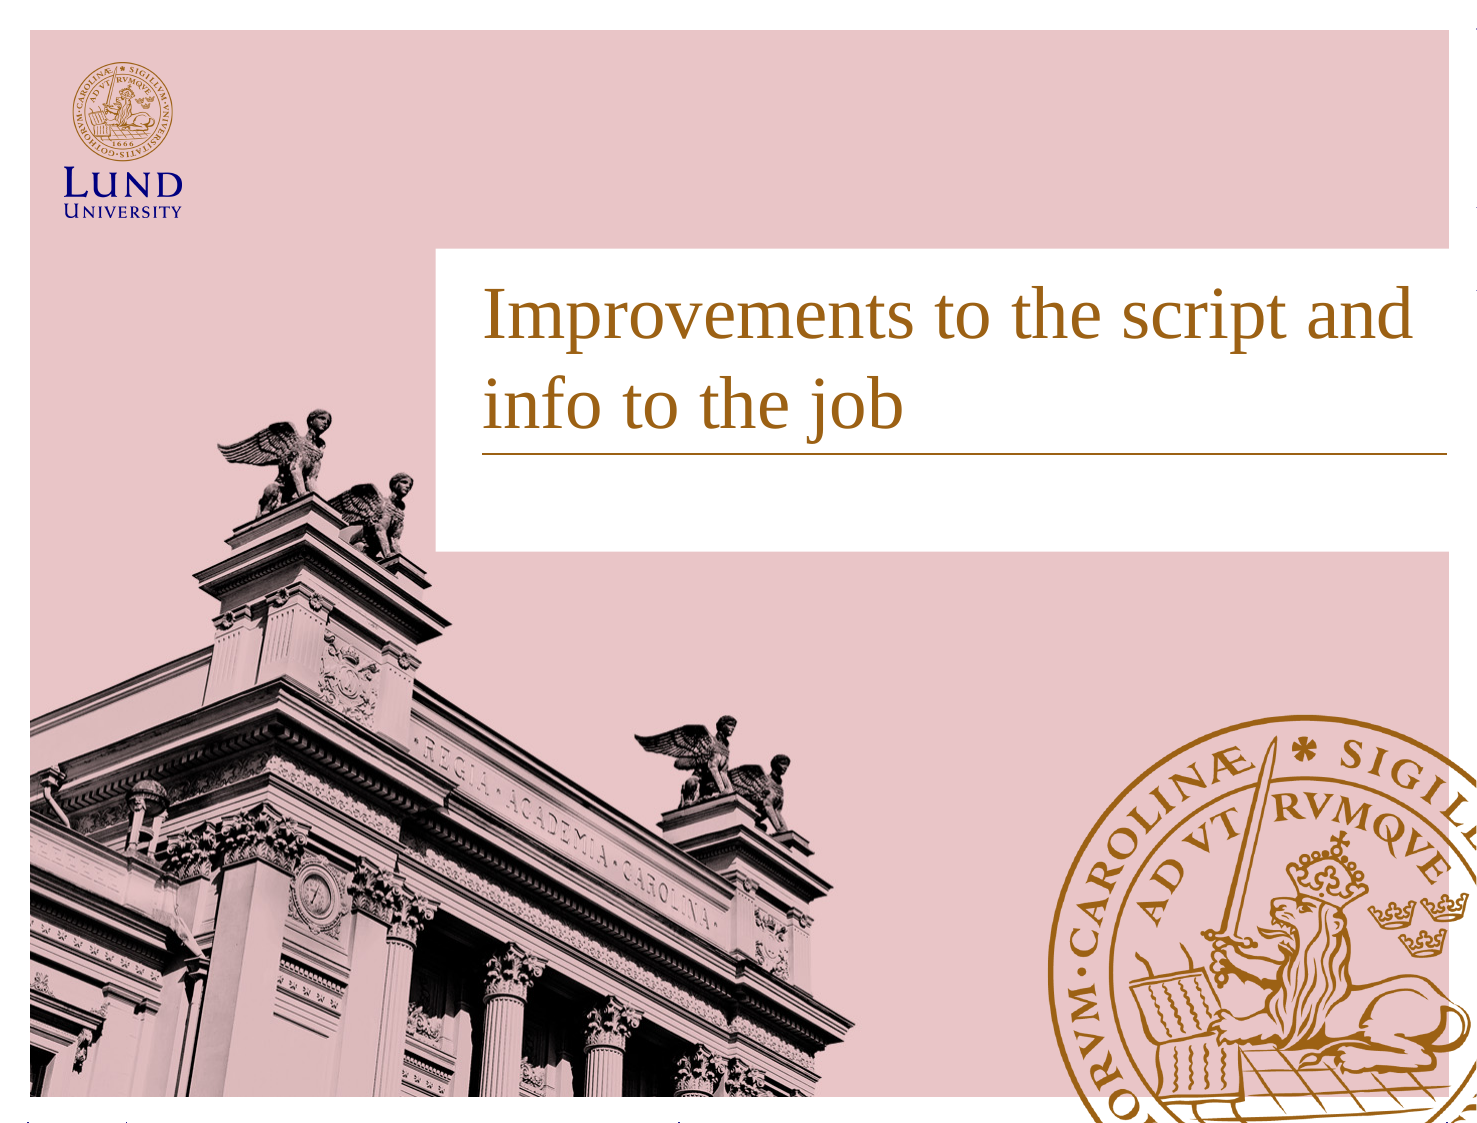

# Improvements to the script and info to the job